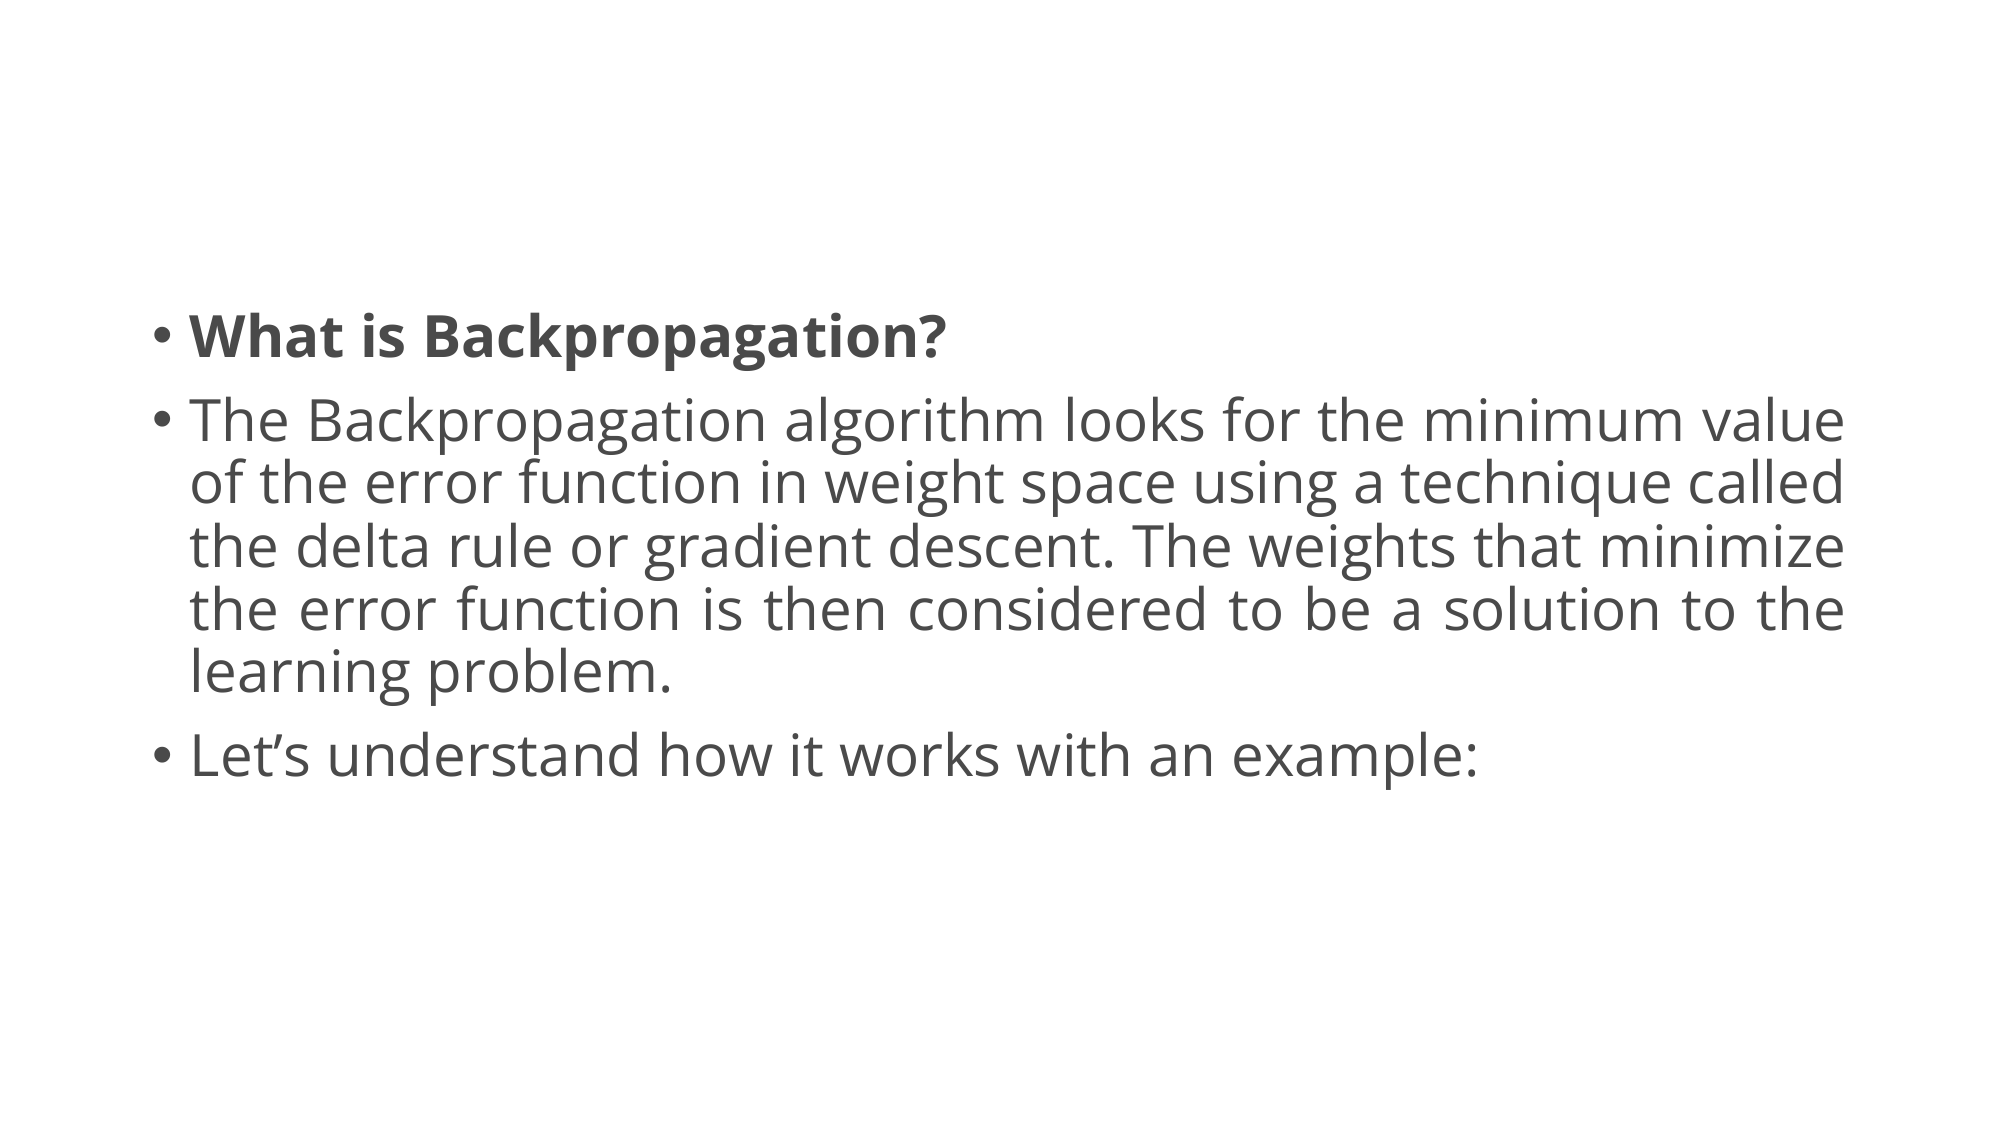

#
What is Backpropagation?
The Backpropagation algorithm looks for the minimum value of the error function in weight space using a technique called the delta rule or gradient descent. The weights that minimize the error function is then considered to be a solution to the learning problem.
Let’s understand how it works with an example: